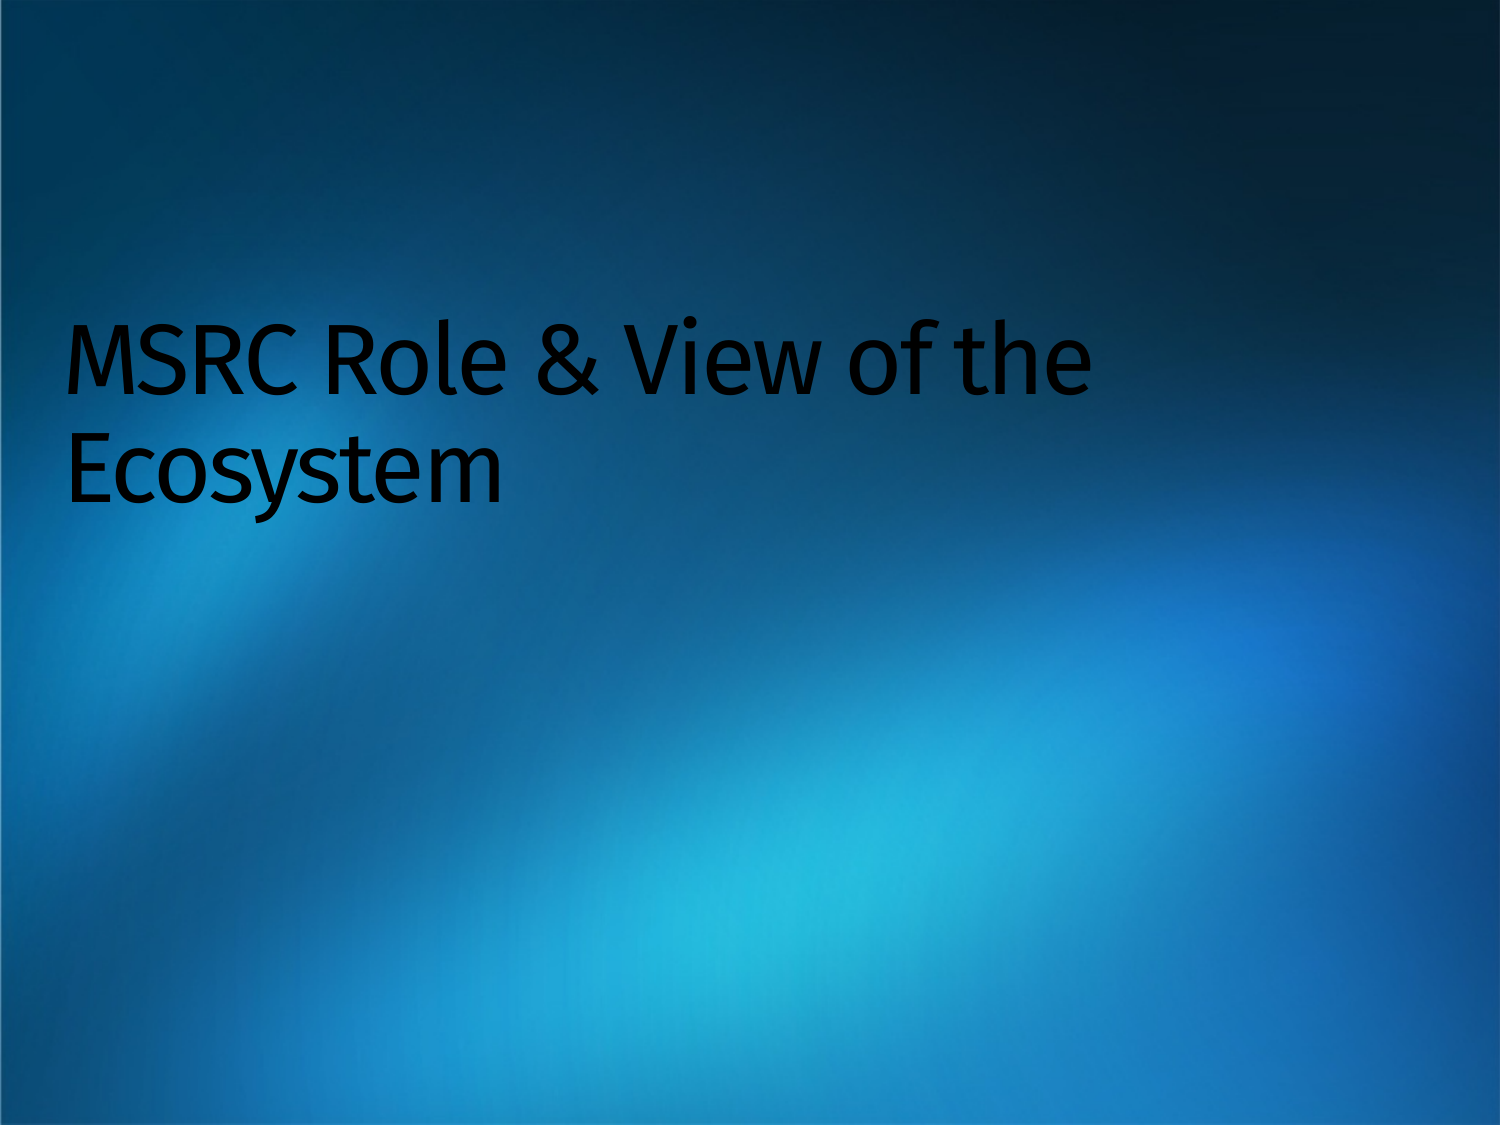

# MSRC Role & View of the Ecosystem